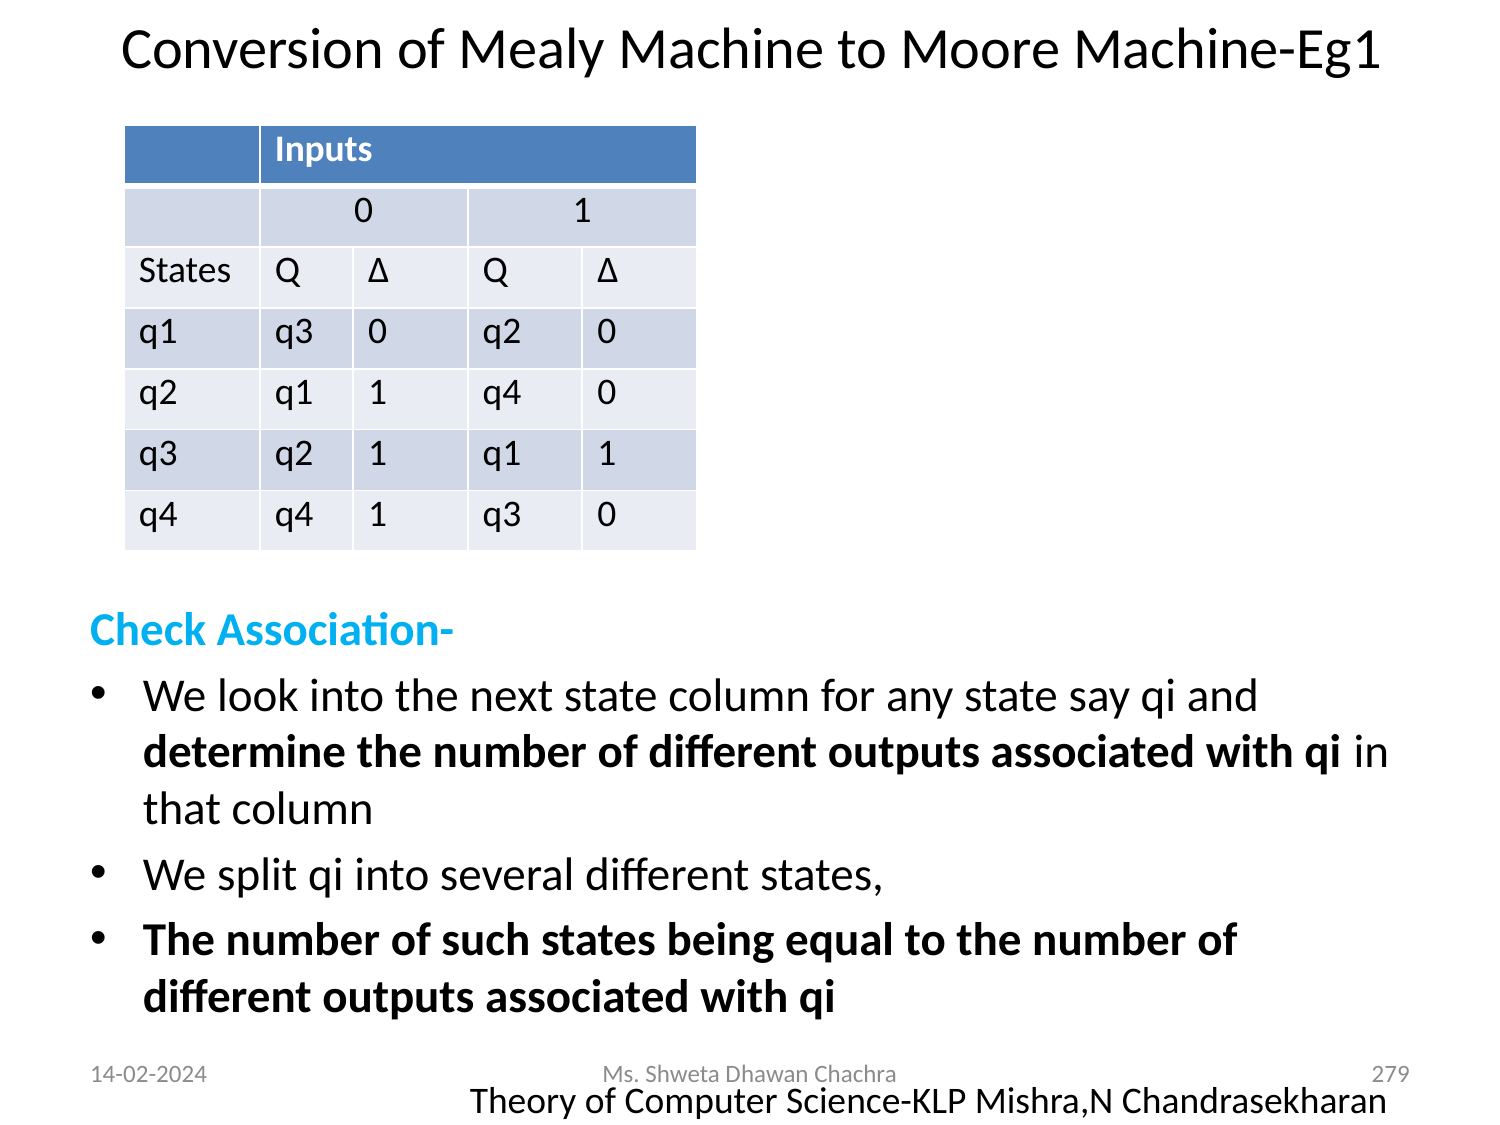

# Conversion of Mealy Machine to Moore Machine-Eg1
|  | Inputs |  |  |  |
| --- | --- | --- | --- | --- |
|  | 0 |  | 1 |  |
| States | Q | Δ | Q | Δ |
| q1 | q3 | 0 | q2 | 0 |
| q2 | q1 | 1 | q4 | 0 |
| q3 | q2 | 1 | q1 | 1 |
| q4 | q4 | 1 | q3 | 0 |

Check Association-
We look into the next state column for any state say qi and determine the number of different outputs associated with qi in that column
We split qi into several different states,
The number of such states being equal to the number of different outputs associated with qi
14-02-2024
Ms. Shweta Dhawan Chachra
279
Theory of Computer Science-KLP Mishra,N Chandrasekharan